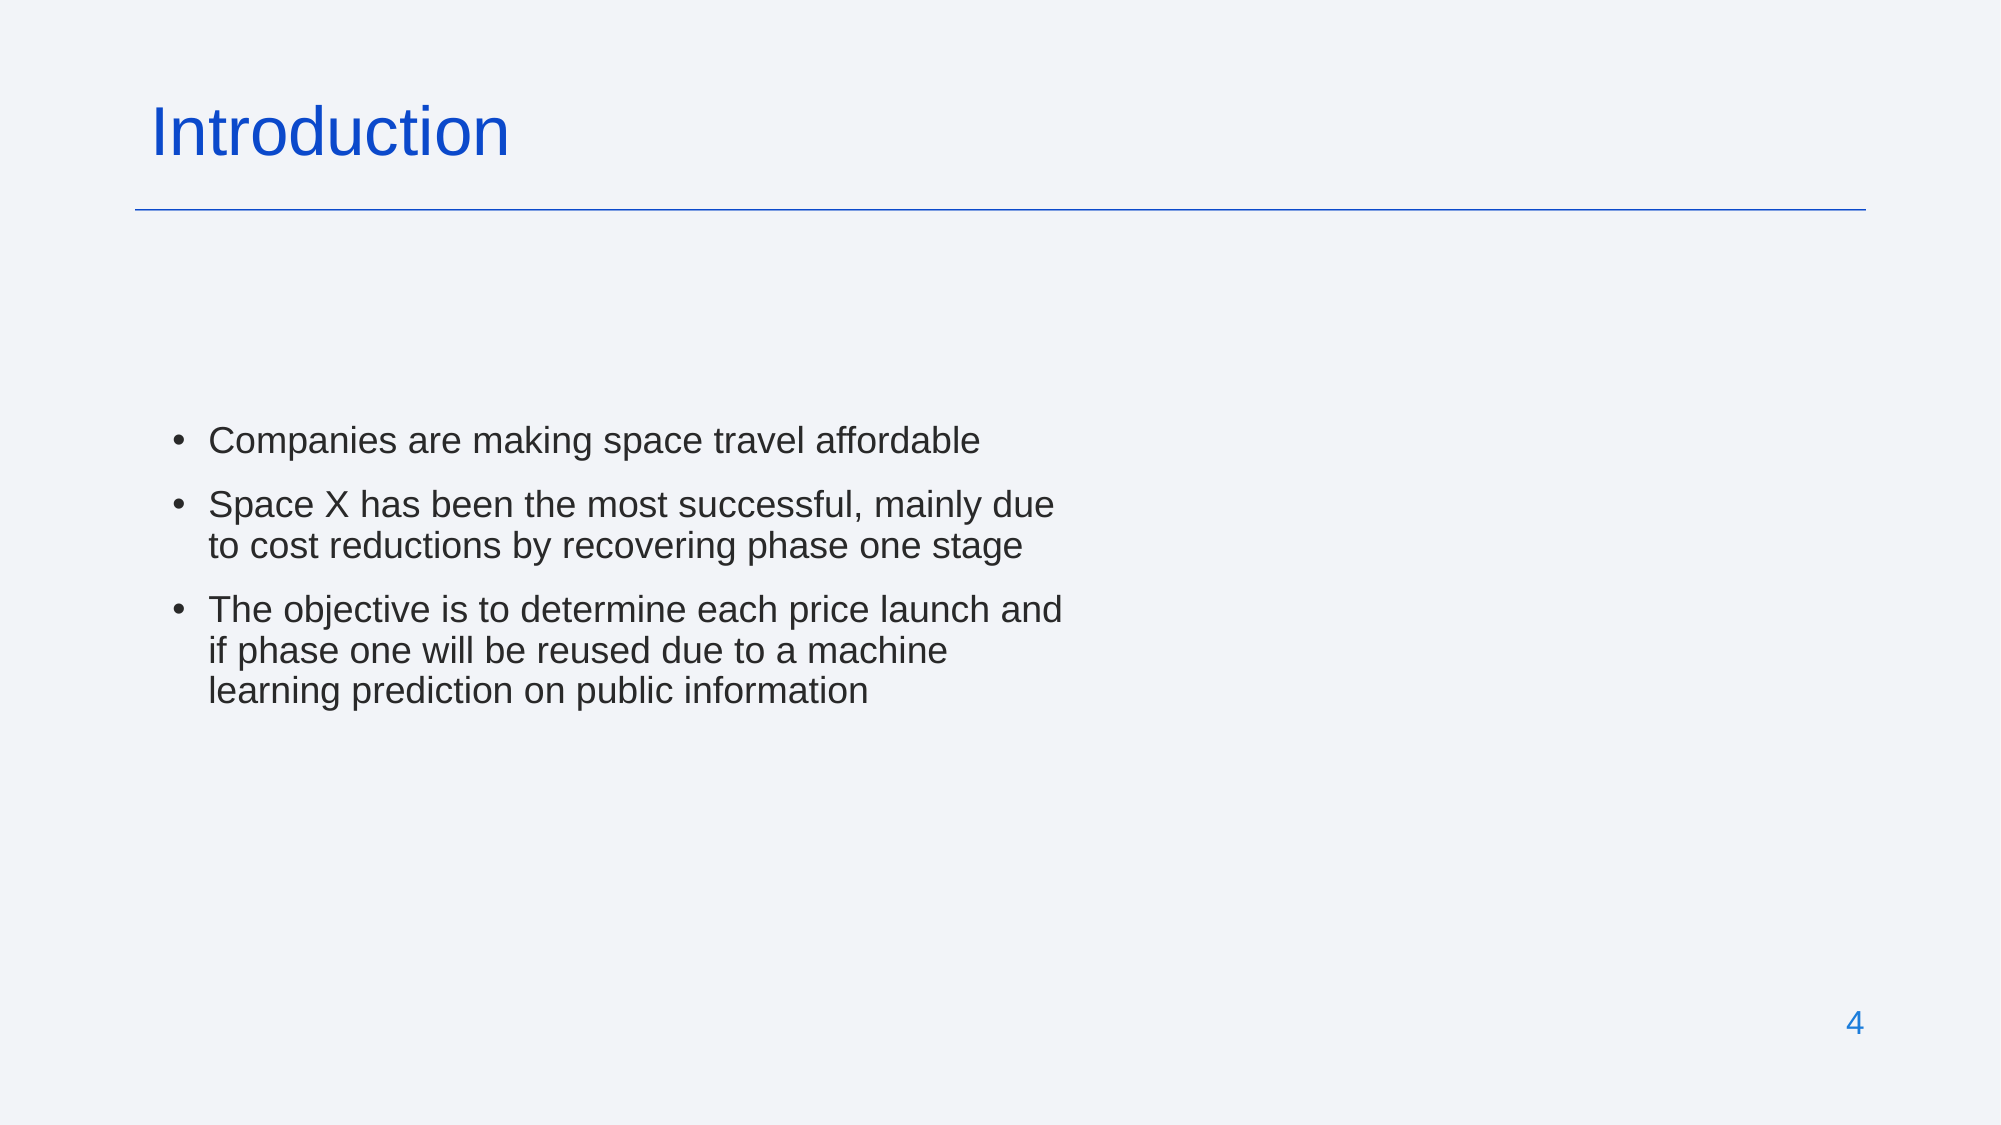

Introduction
Companies are making space travel affordable
Space X has been the most successful, mainly due to cost reductions by recovering phase one stage
The objective is to determine each price launch and if phase one will be reused due to a machine learning prediction on public information
4